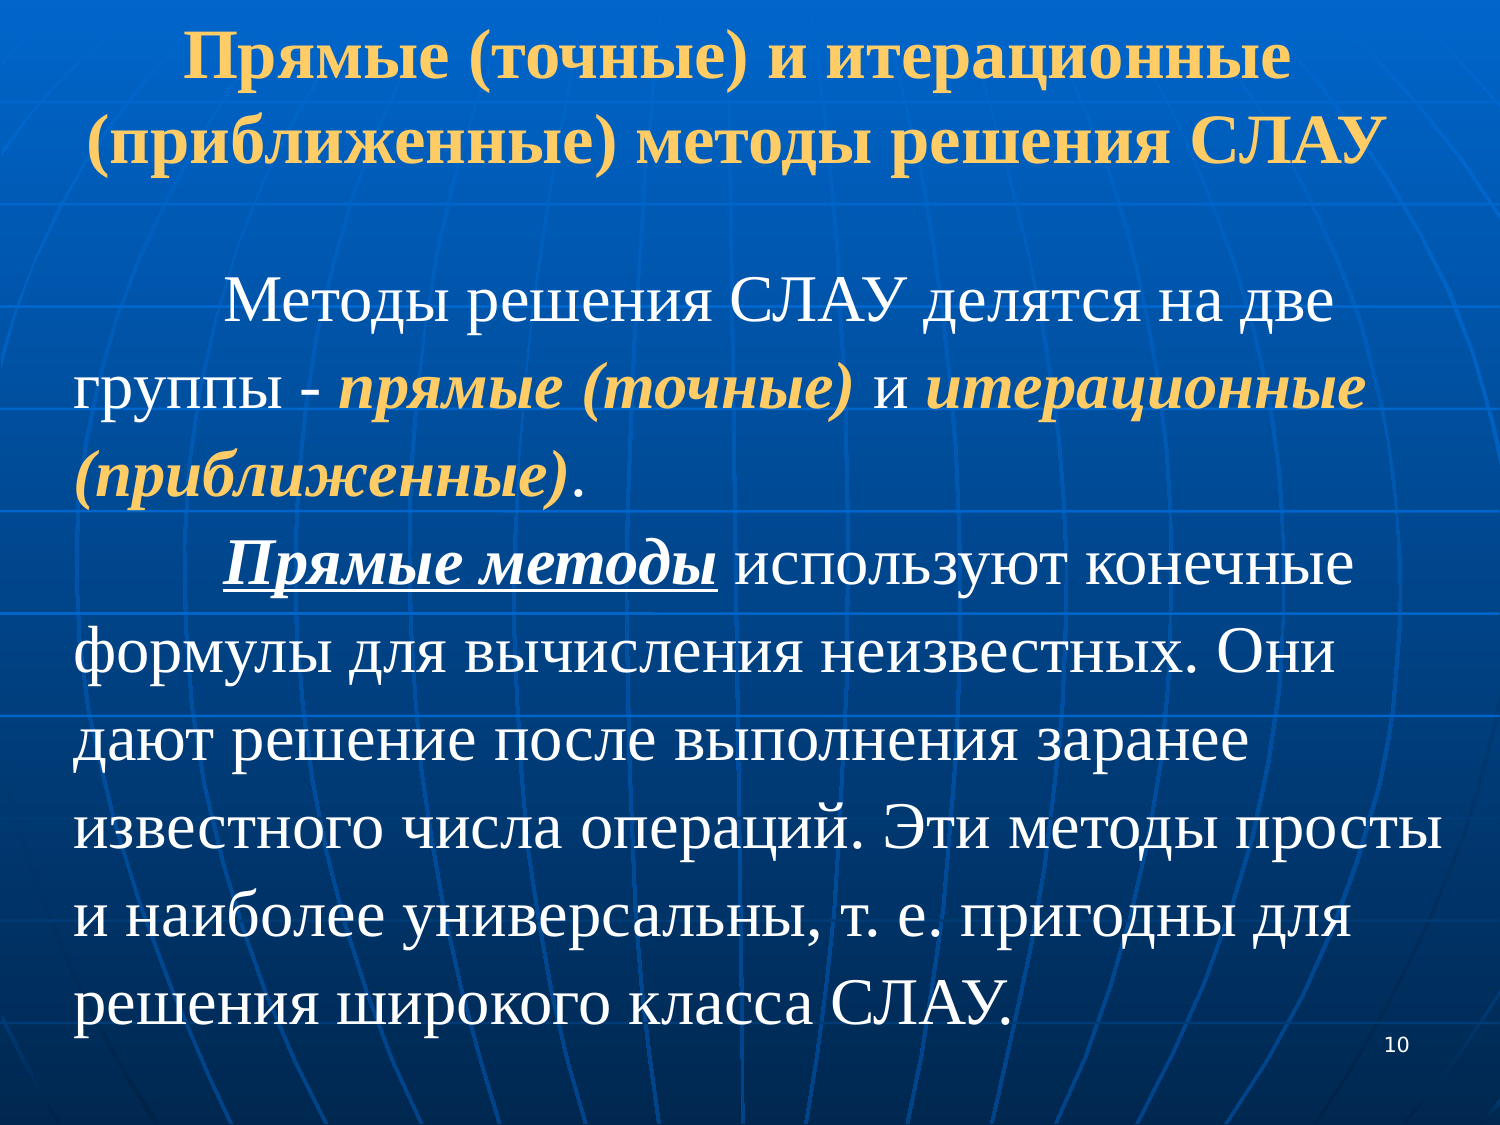

Прямые (точные) и итерационные (приближенные) методы решения СЛАУ
	Методы решения СЛАУ делятся на две группы - прямые (точные) и итерационные (приближенные).
	Прямые методы используют конечные формулы для вычисления неизвестных. Они дают решение после выполнения заранее известного числа операций. Эти методы просты и наиболее универсальны, т. е. пригодны для решения широкого класса СЛАУ.

10